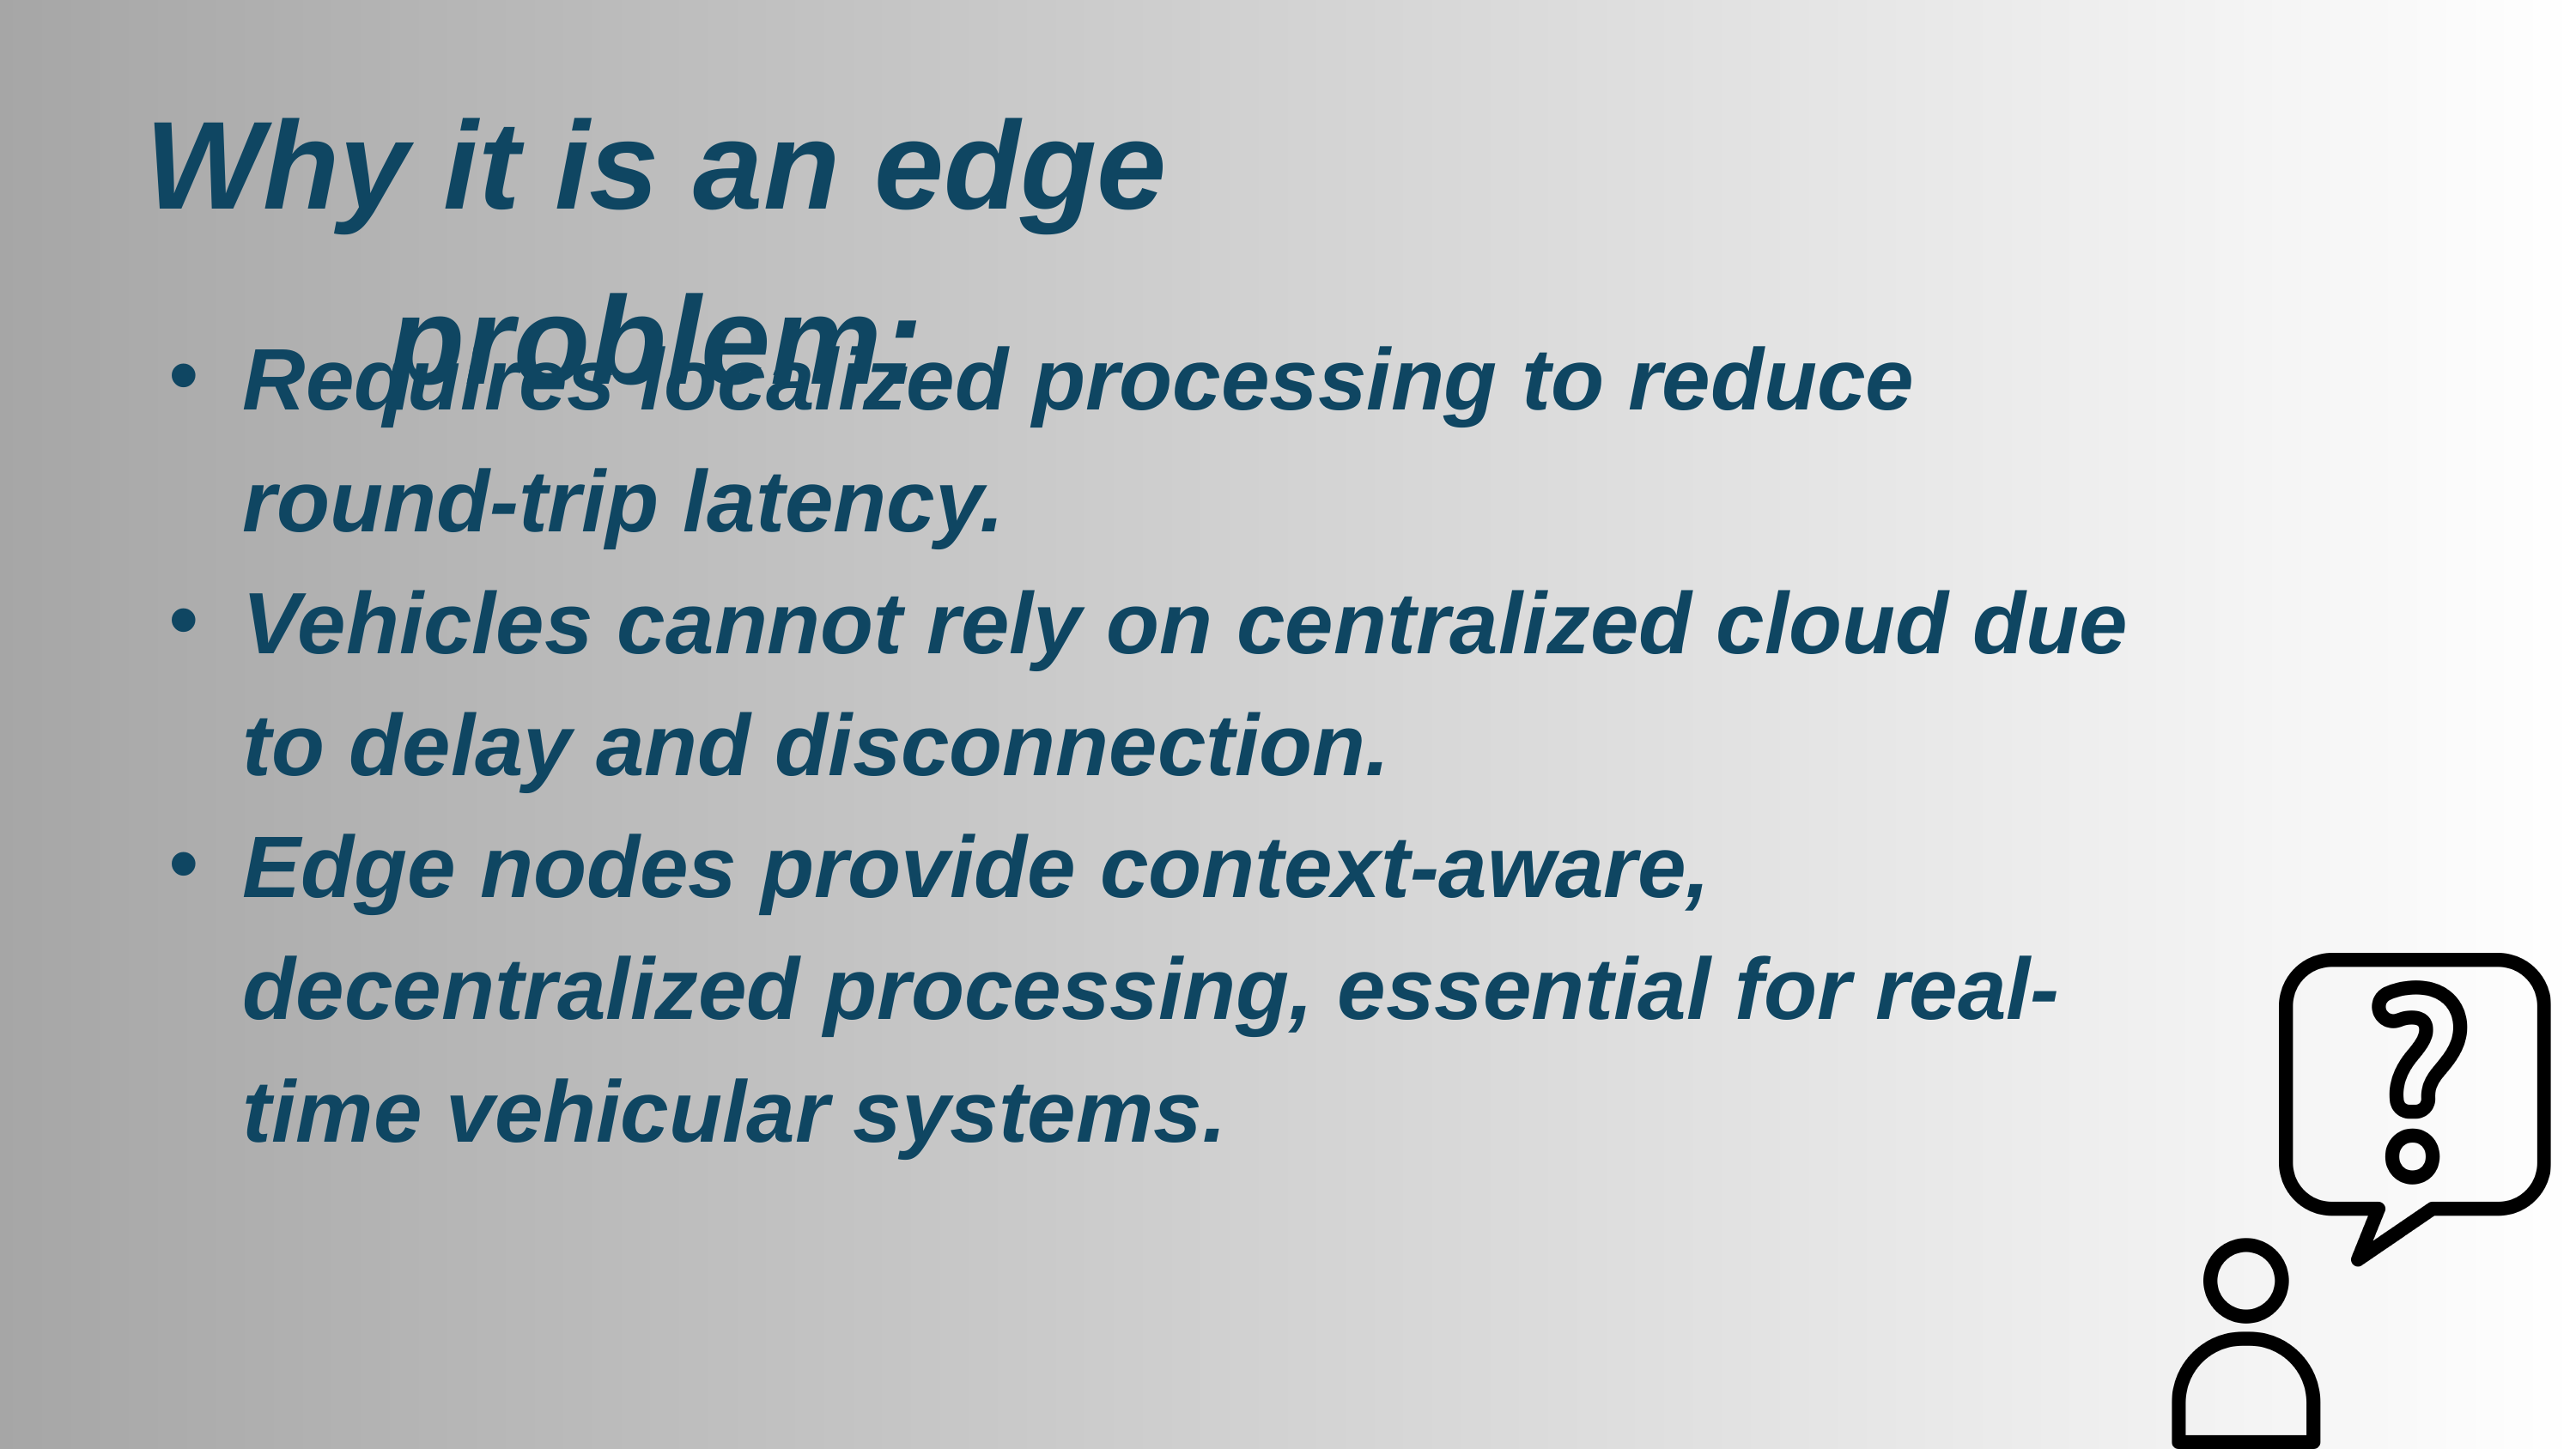

Why it is an edge problem:
Requires localized processing to reduce round-trip latency.
Vehicles cannot rely on centralized cloud due to delay and disconnection.
Edge nodes provide context-aware, decentralized processing, essential for real-time vehicular systems.